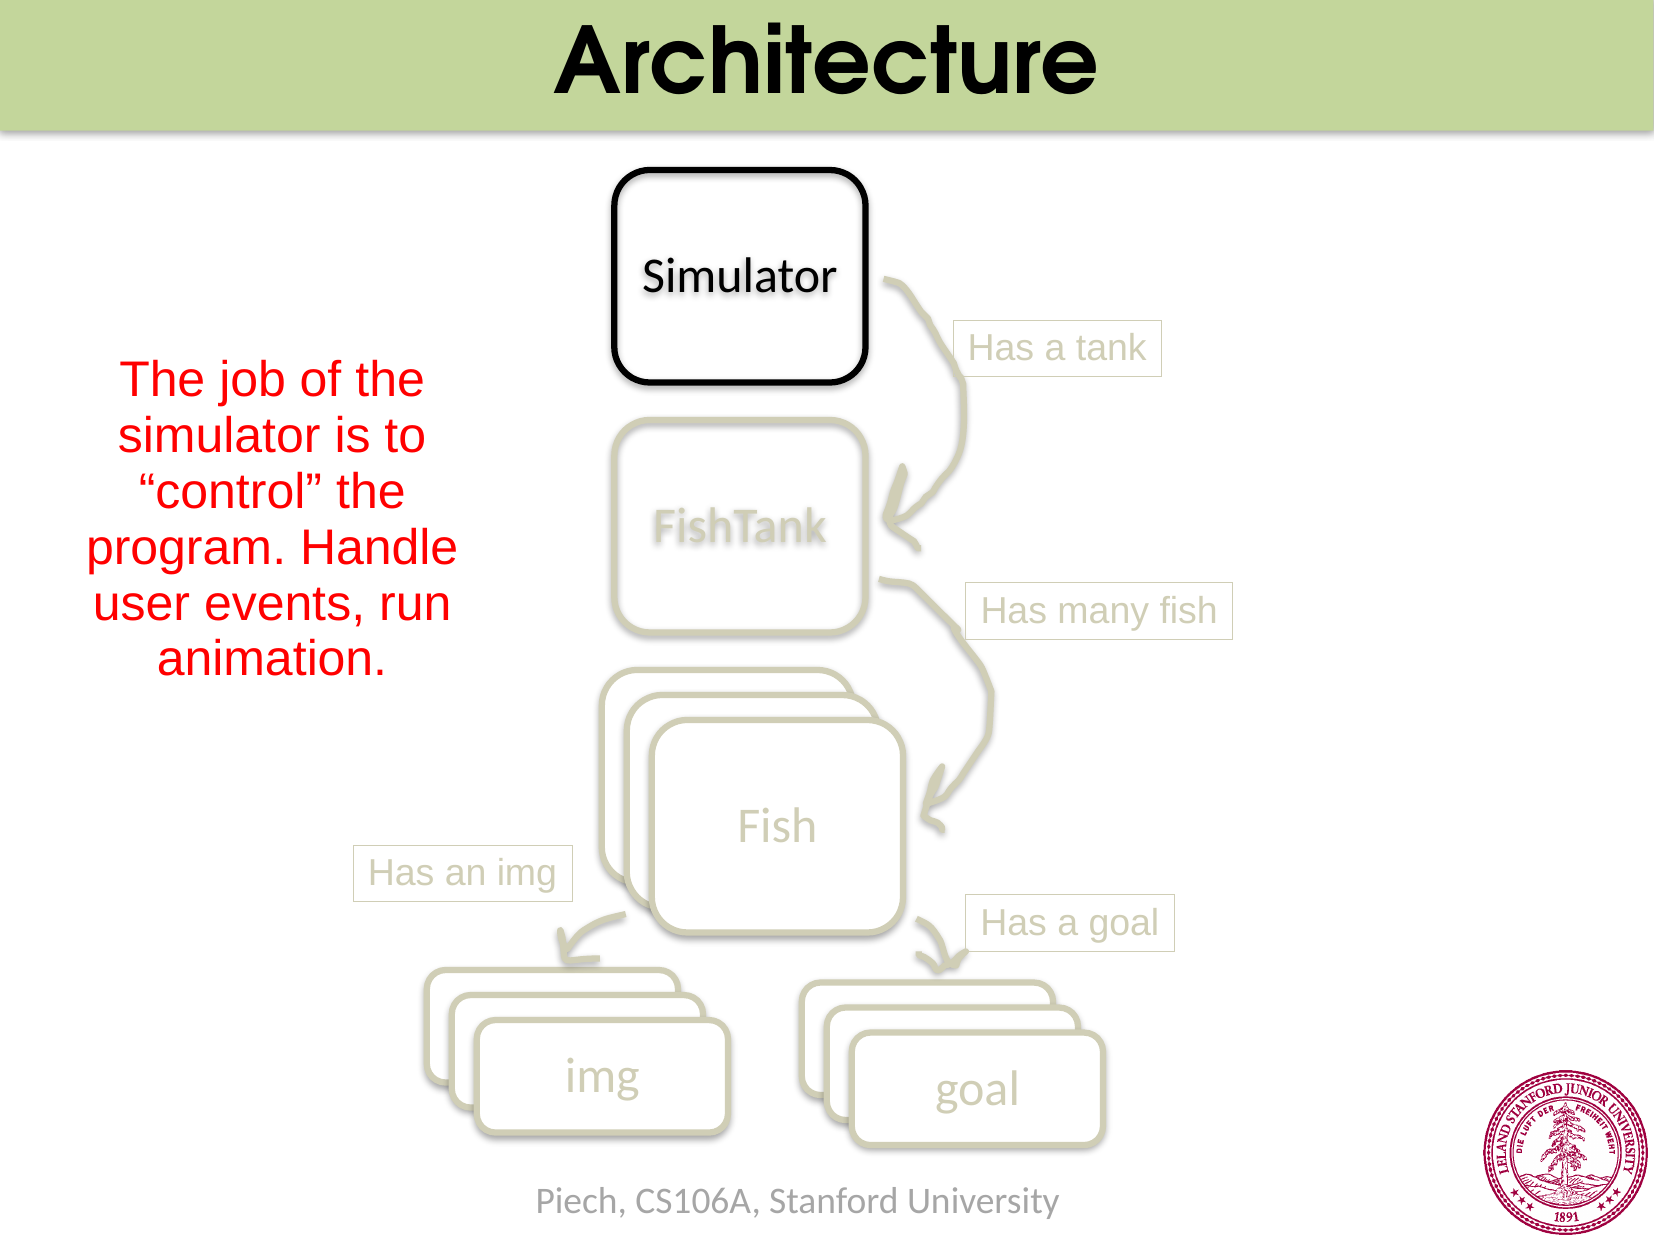

Architecture
Simulator

Has a tank
The job of the simulator is to “control” the program. Handle user events, run animation.
FishTank

Has many fish
Fish
Fish
Fish
Has an img
Has a goal

img
goal
img
goal
img
goal